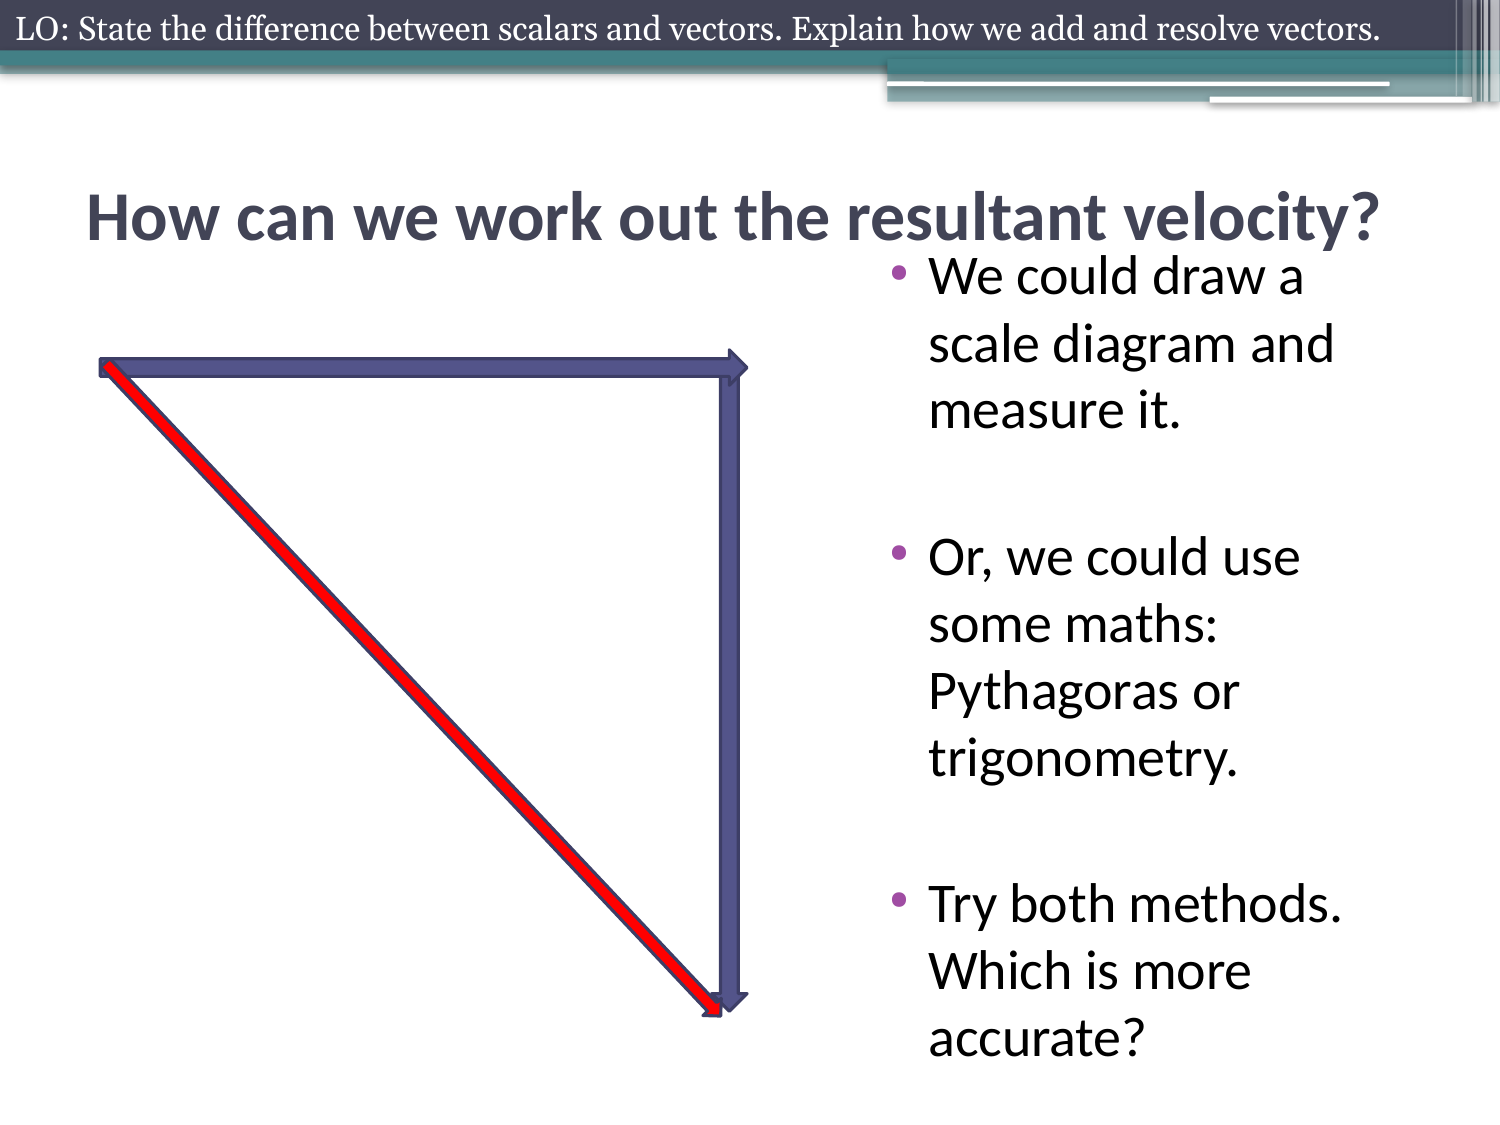

LO: State the difference between scalars and vectors. Explain how we add and resolve vectors.
# How can we work out the resultant velocity?
We could draw a scale diagram and measure it.

Or, we could use some maths: Pythagoras or trigonometry.

Try both methods. Which is more accurate?